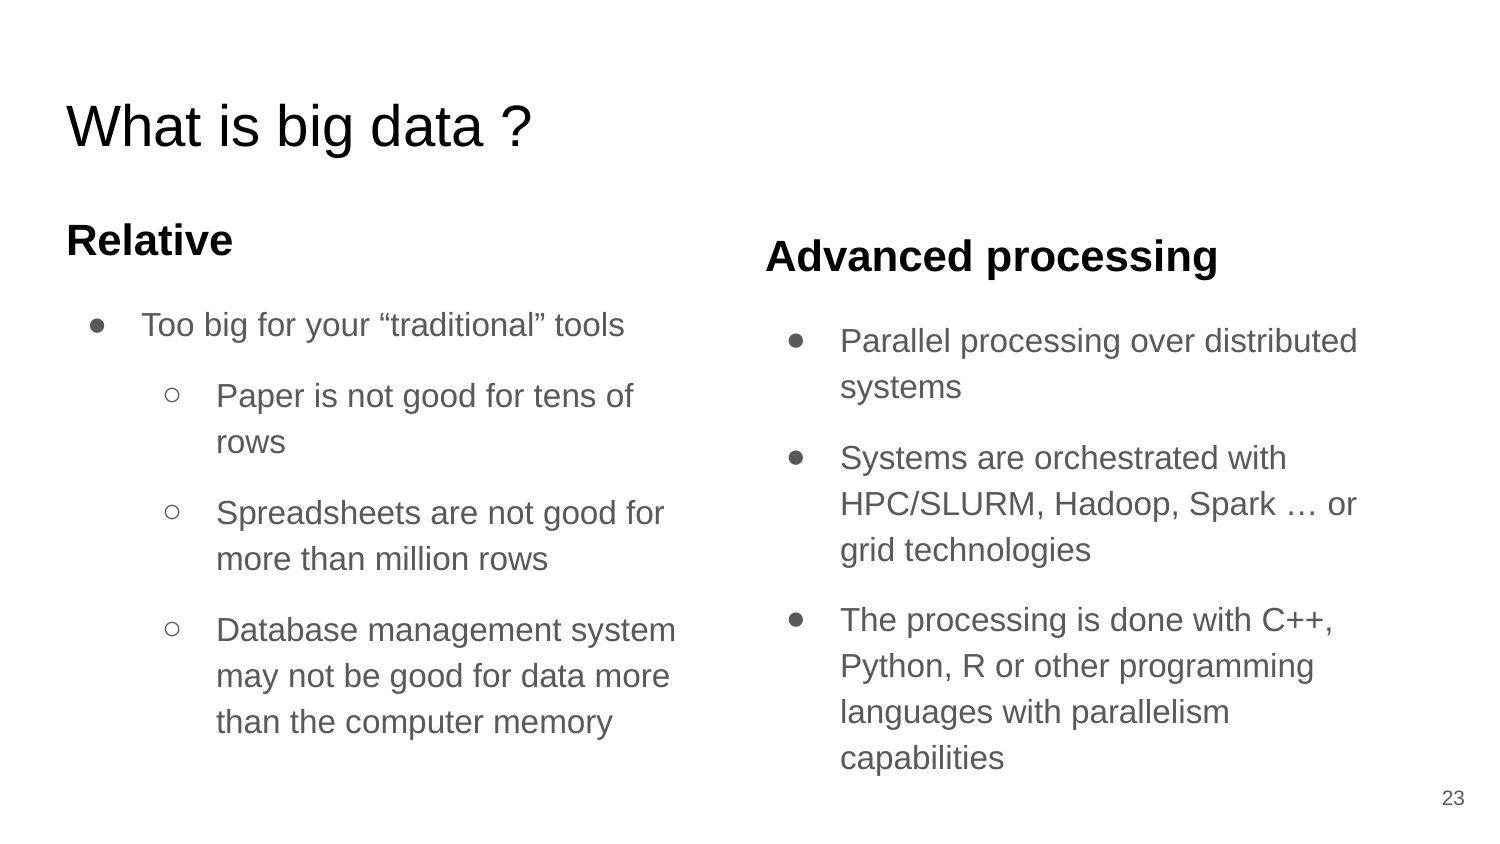

# What is big data ?
Relative
Too big for your “traditional” tools
Paper is not good for tens of rows
Spreadsheets are not good for more than million rows
Database management system may not be good for data more than the computer memory
Advanced processing
Parallel processing over distributed systems
Systems are orchestrated with HPC/SLURM, Hadoop, Spark … or grid technologies
The processing is done with C++, Python, R or other programming languages with parallelism capabilities
23